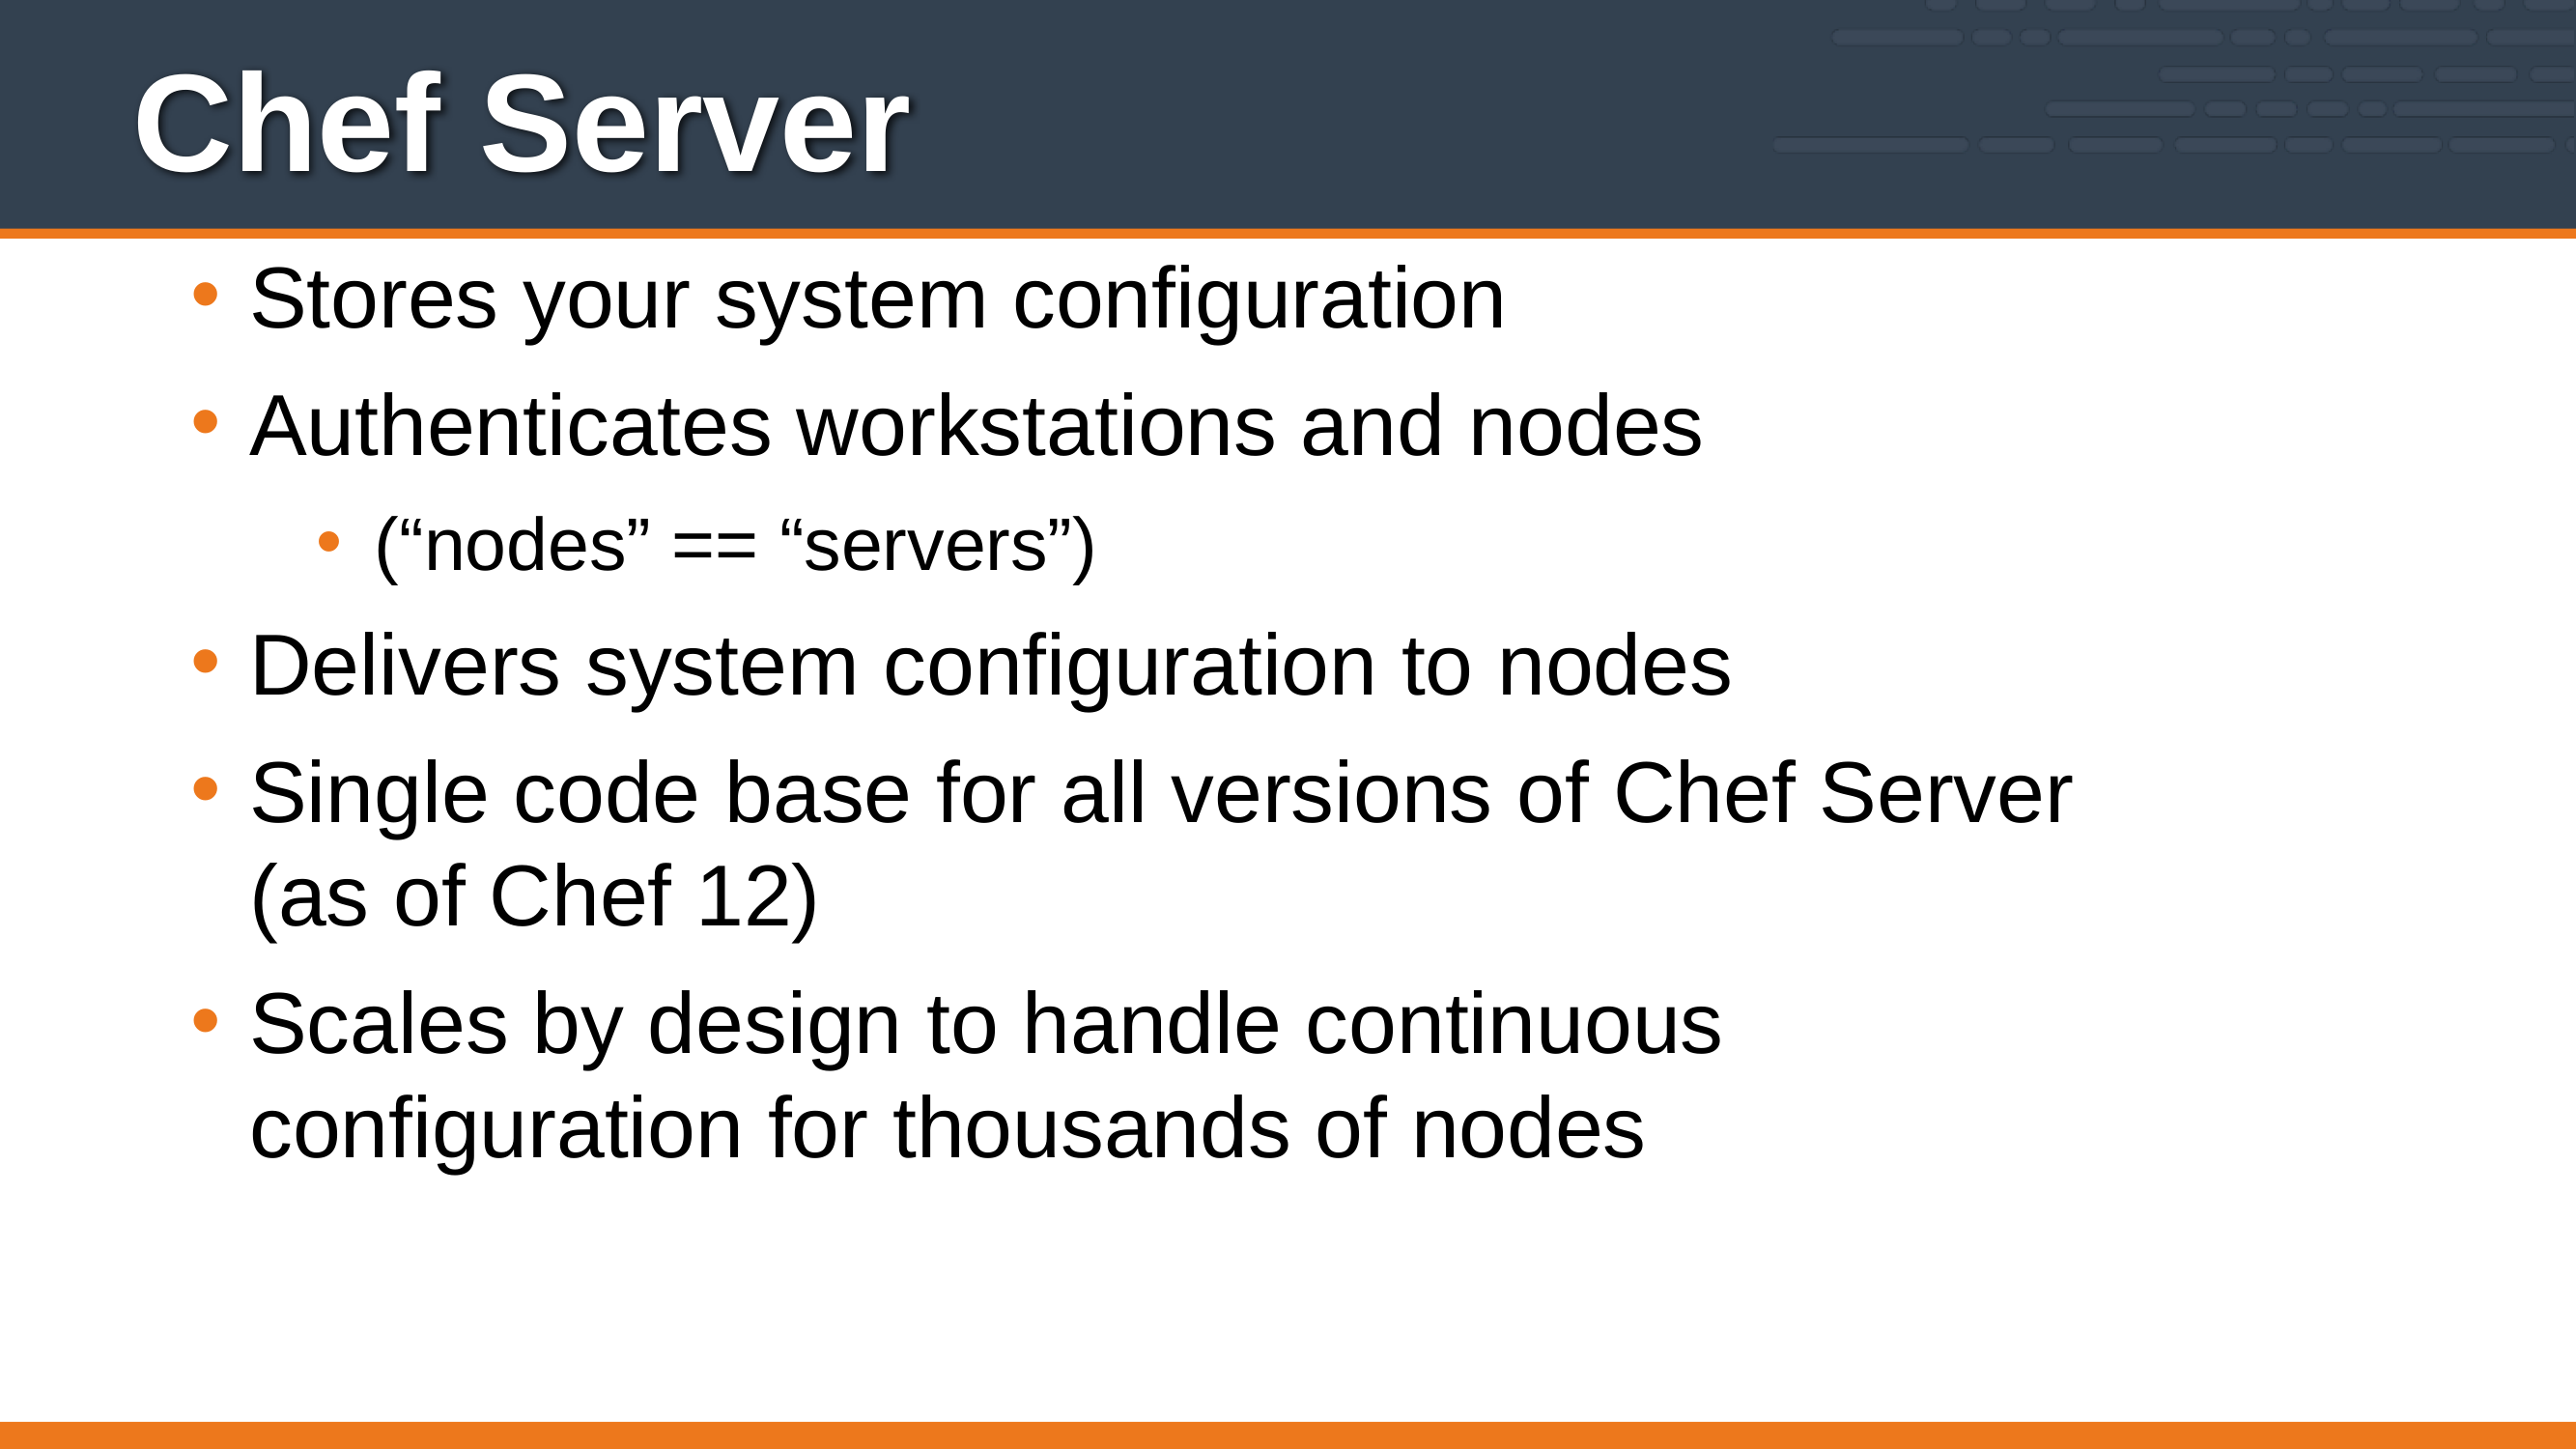

# Chef Server
Stores your system configuration
Authenticates workstations and nodes
(“nodes” == “servers”)
Delivers system configuration to nodes
Single code base for all versions of Chef Server (as of Chef 12)
Scales by design to handle continuous configuration for thousands of nodes